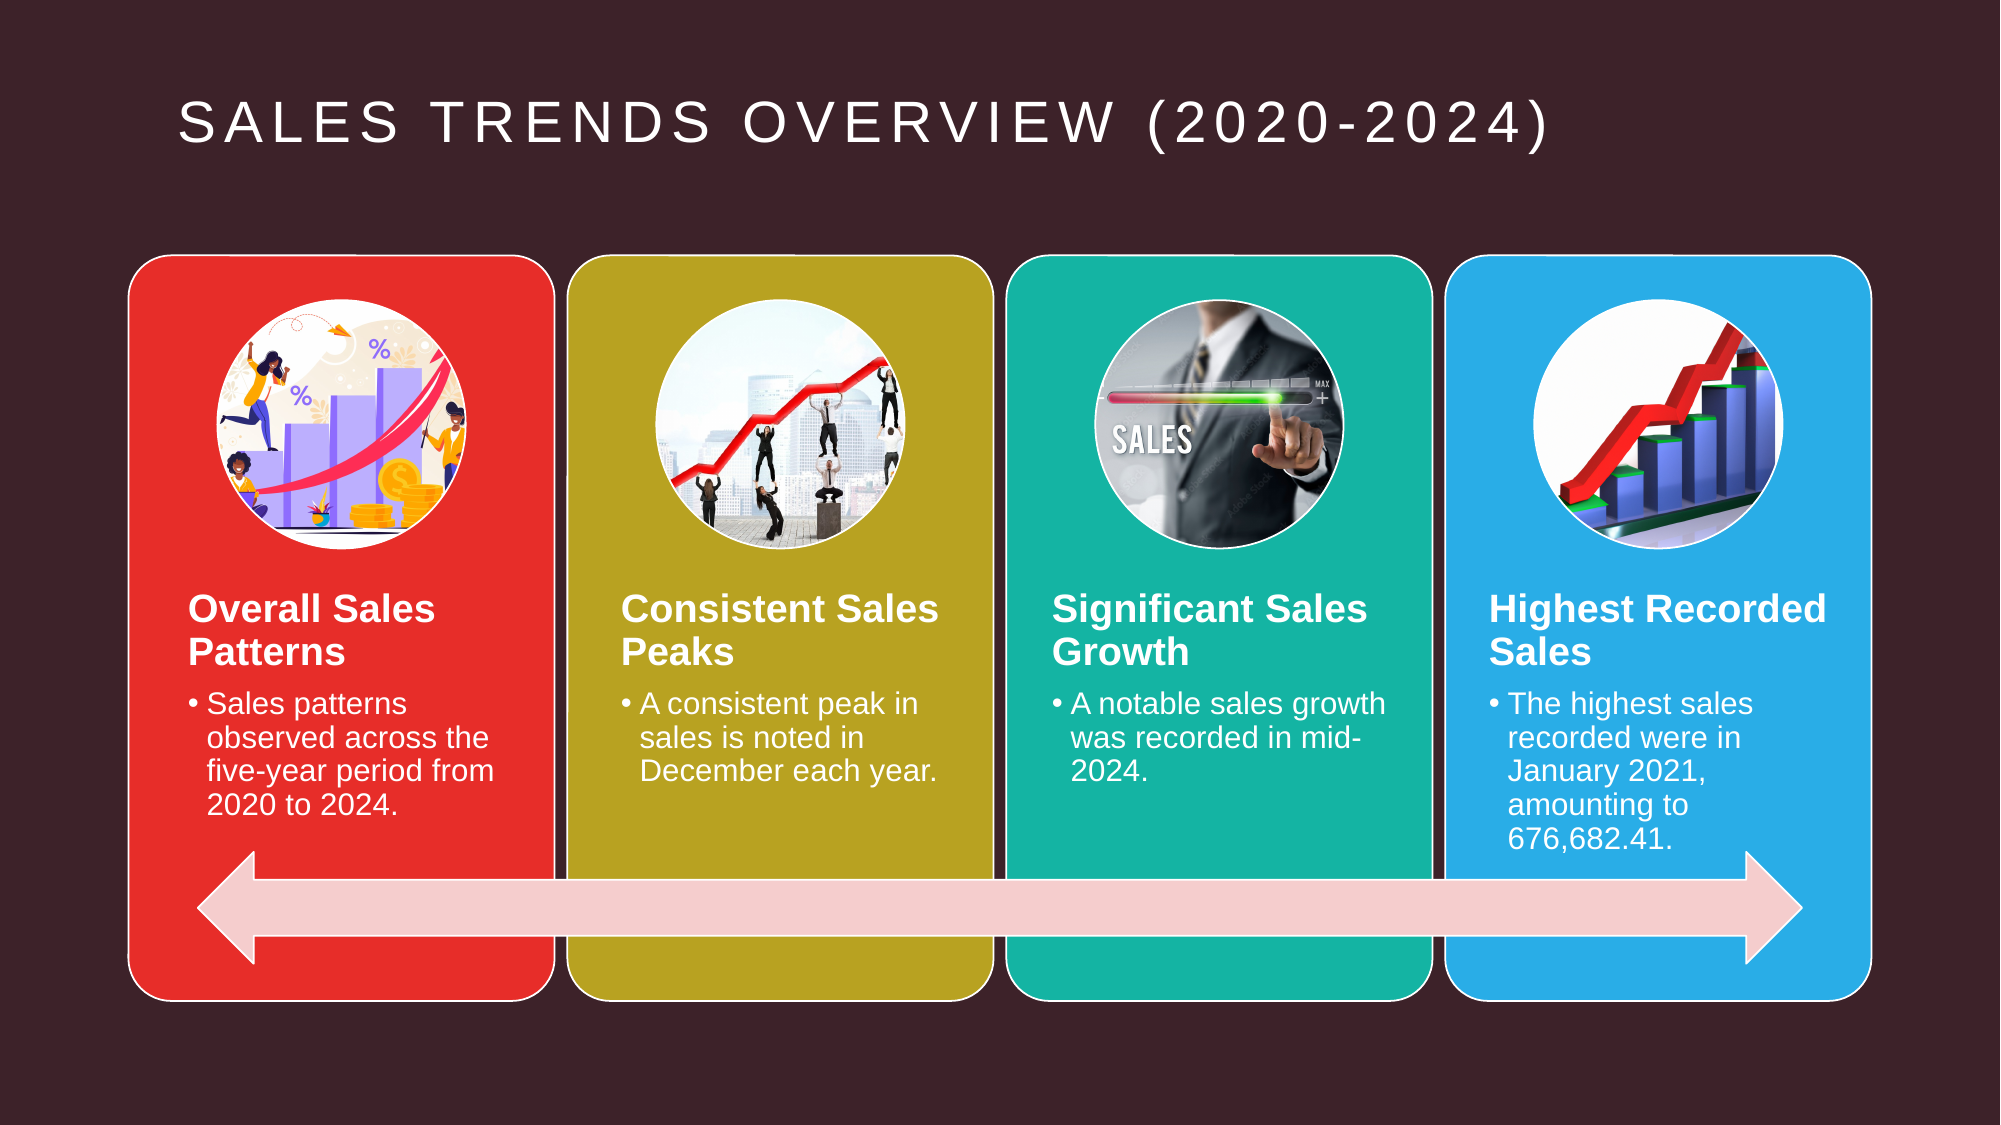

# Sales Trends Overview (2020-2024)
Overall Sales Patterns
Sales patterns observed across the five-year period from 2020 to 2024.
Consistent Sales Peaks
A consistent peak in sales is noted in December each year.
Significant Sales Growth
A notable sales growth was recorded in mid-2024.
Highest Recorded Sales
The highest sales recorded were in January 2021, amounting to 676,682.41.